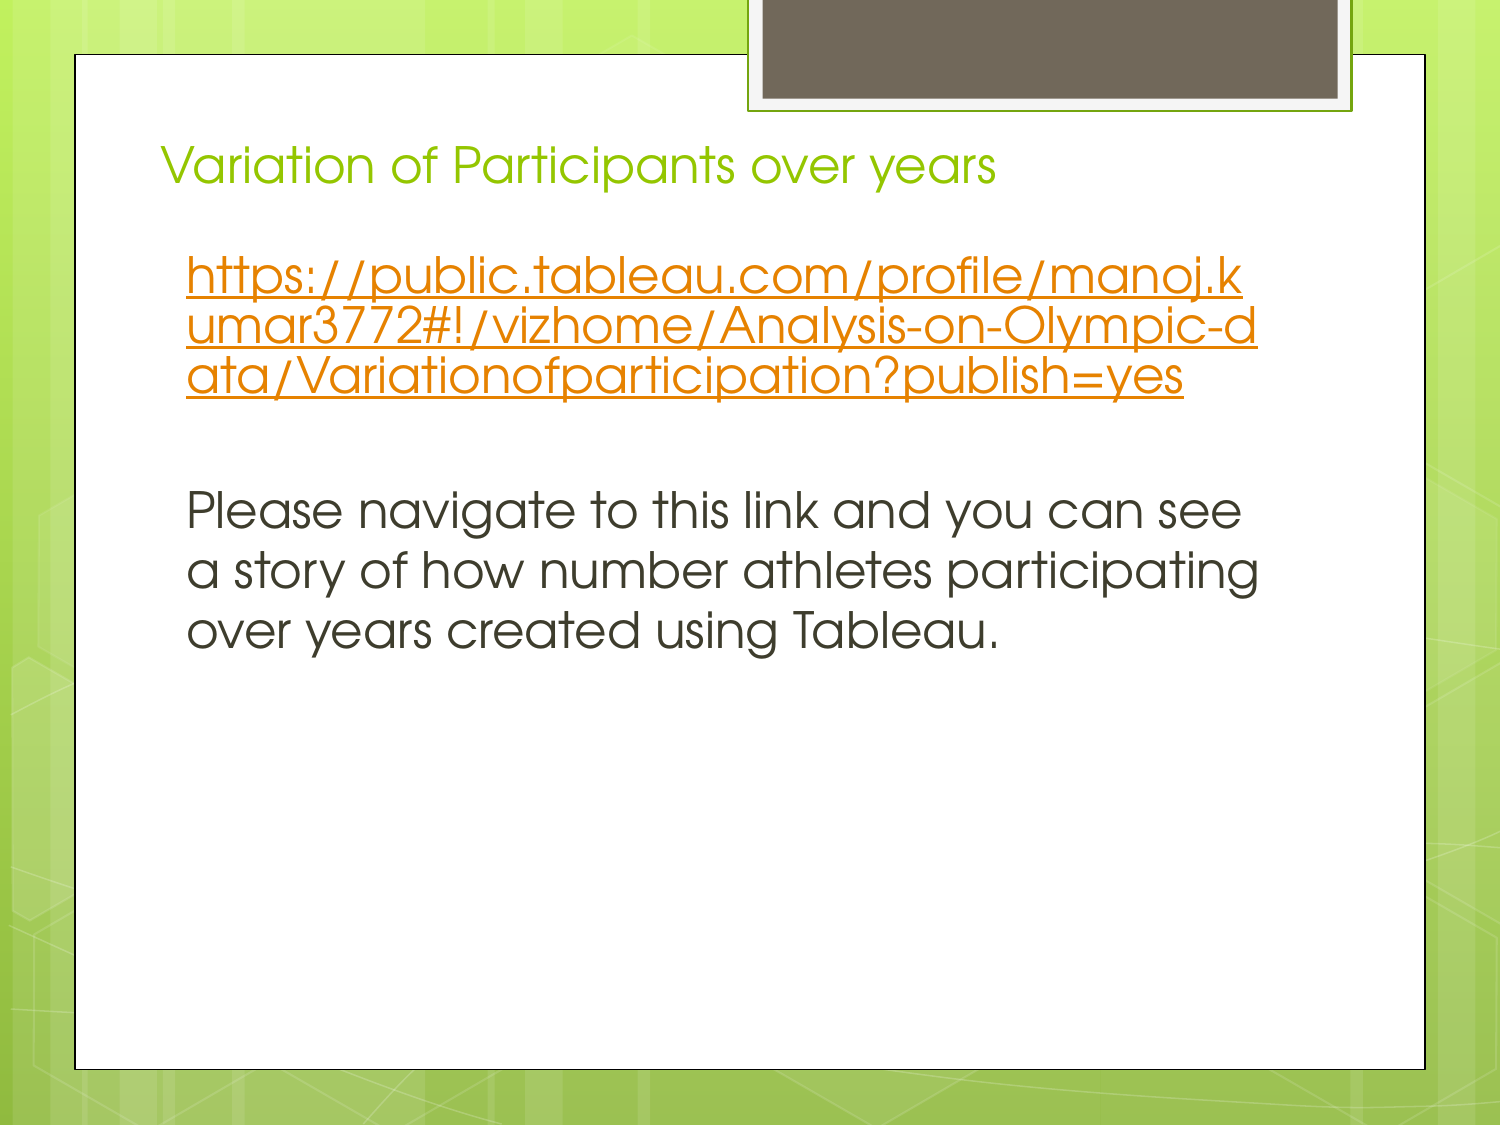

# Variation of Participants over years
https://public.tableau.com/profile/manoj.kumar3772#!/vizhome/Analysis-on-Olympic-data/Variationofparticipation?publish=yes

Please navigate to this link and you can see a story of how number athletes participating over years created using Tableau.